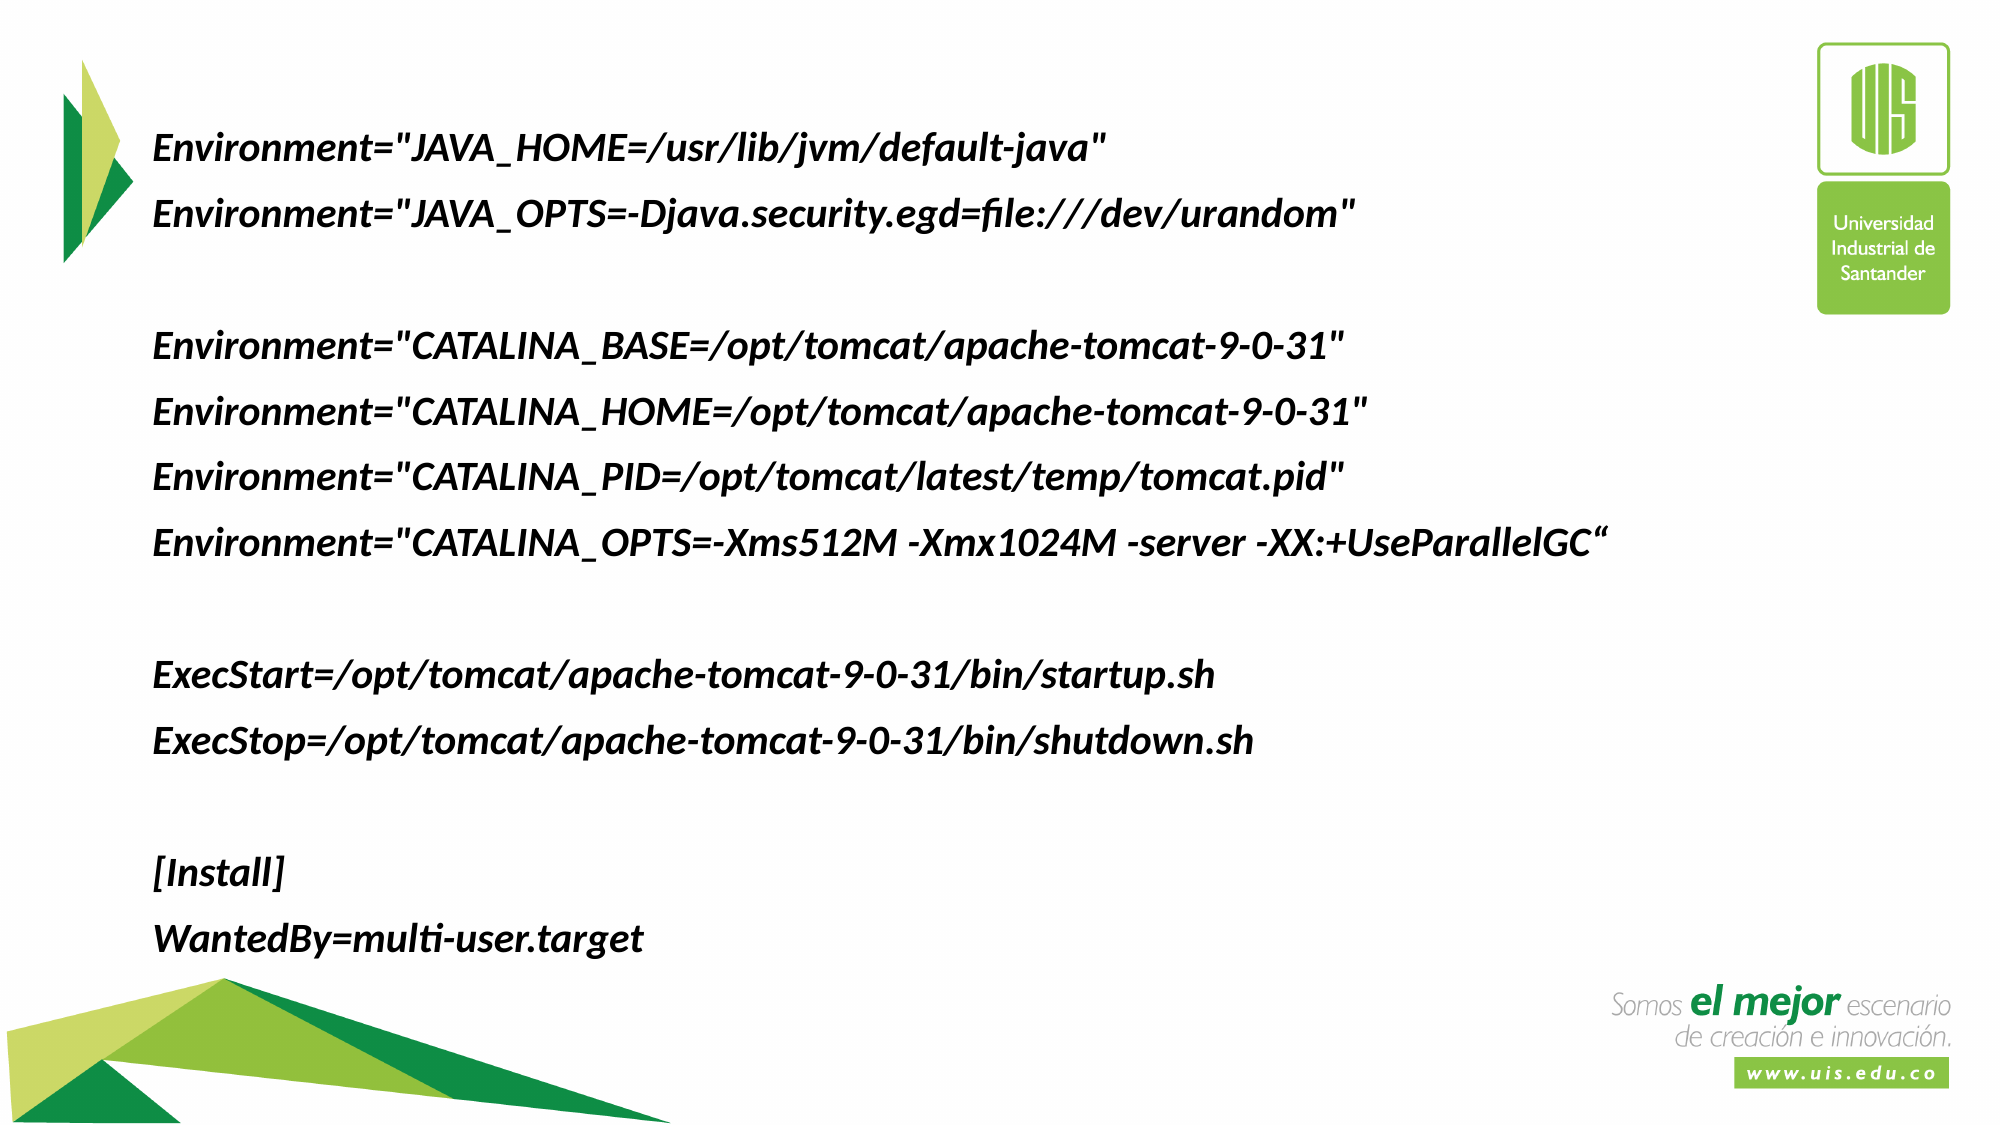

Environment="JAVA_HOME=/usr/lib/jvm/default-java"
Environment="JAVA_OPTS=-Djava.security.egd=file:///dev/urandom"

Environment="CATALINA_BASE=/opt/tomcat/apache-tomcat-9-0-31"
Environment="CATALINA_HOME=/opt/tomcat/apache-tomcat-9-0-31"
Environment="CATALINA_PID=/opt/tomcat/latest/temp/tomcat.pid"
Environment="CATALINA_OPTS=-Xms512M -Xmx1024M -server -XX:+UseParallelGC“

ExecStart=/opt/tomcat/apache-tomcat-9-0-31/bin/startup.sh
ExecStop=/opt/tomcat/apache-tomcat-9-0-31/bin/shutdown.sh

[Install]
WantedBy=multi-user.target